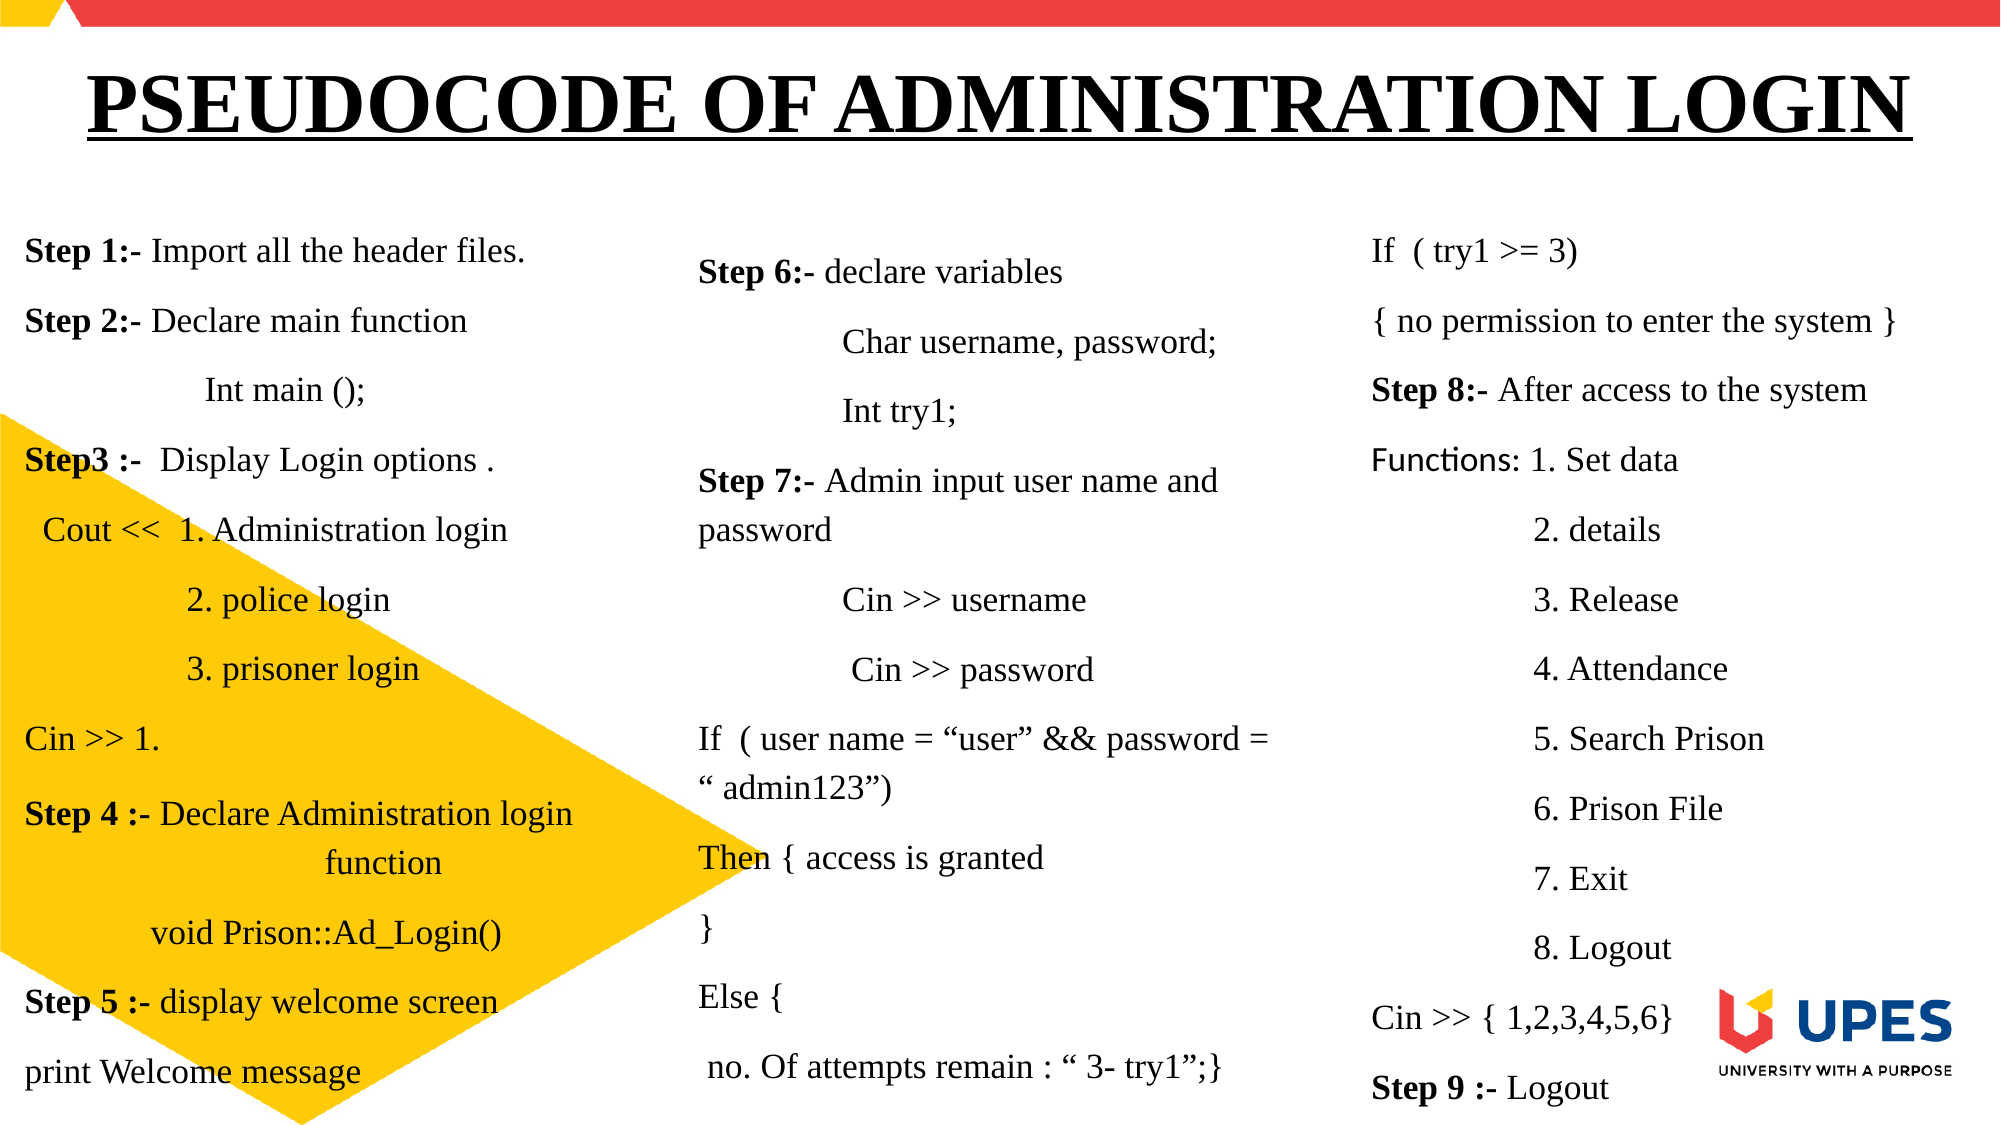

# PSEUDOCODE OF ADMINISTRATION LOGIN
Step 1:- Import all the header files.
Step 2:- Declare main function
                    Int main ();
Step3 :-  Display Login options .
  Cout <<  1. Administration login
                  2. police login
                  3. prisoner login
Cin >> 1.

If  ( try1 >= 3)
{ no permission to enter the system }
Step 8:- After access to the system
Functions: 1. Set data
                  2. details
                  3. Release
                  4. Attendance
                  5. Search Prison
                  6. Prison File
                  7. Exit
                  8. Logout
Cin >> { 1,2,3,4,5,6}
Step 9 :- Logout
Step 6:- declare variables
                Char username, password;
                Int try1;
Step 7:- Admin input user name and password
                Cin >> username
                 Cin >> password
If  ( user name = “user” && password = “ admin123”)
Then { access is granted
}
Else {
 no. Of attempts remain : “ 3- try1”;}
Step 4 :- Declare Administration login    			function
              void Prison::Ad_Login()
Step 5 :- display welcome screen
print Welcome message